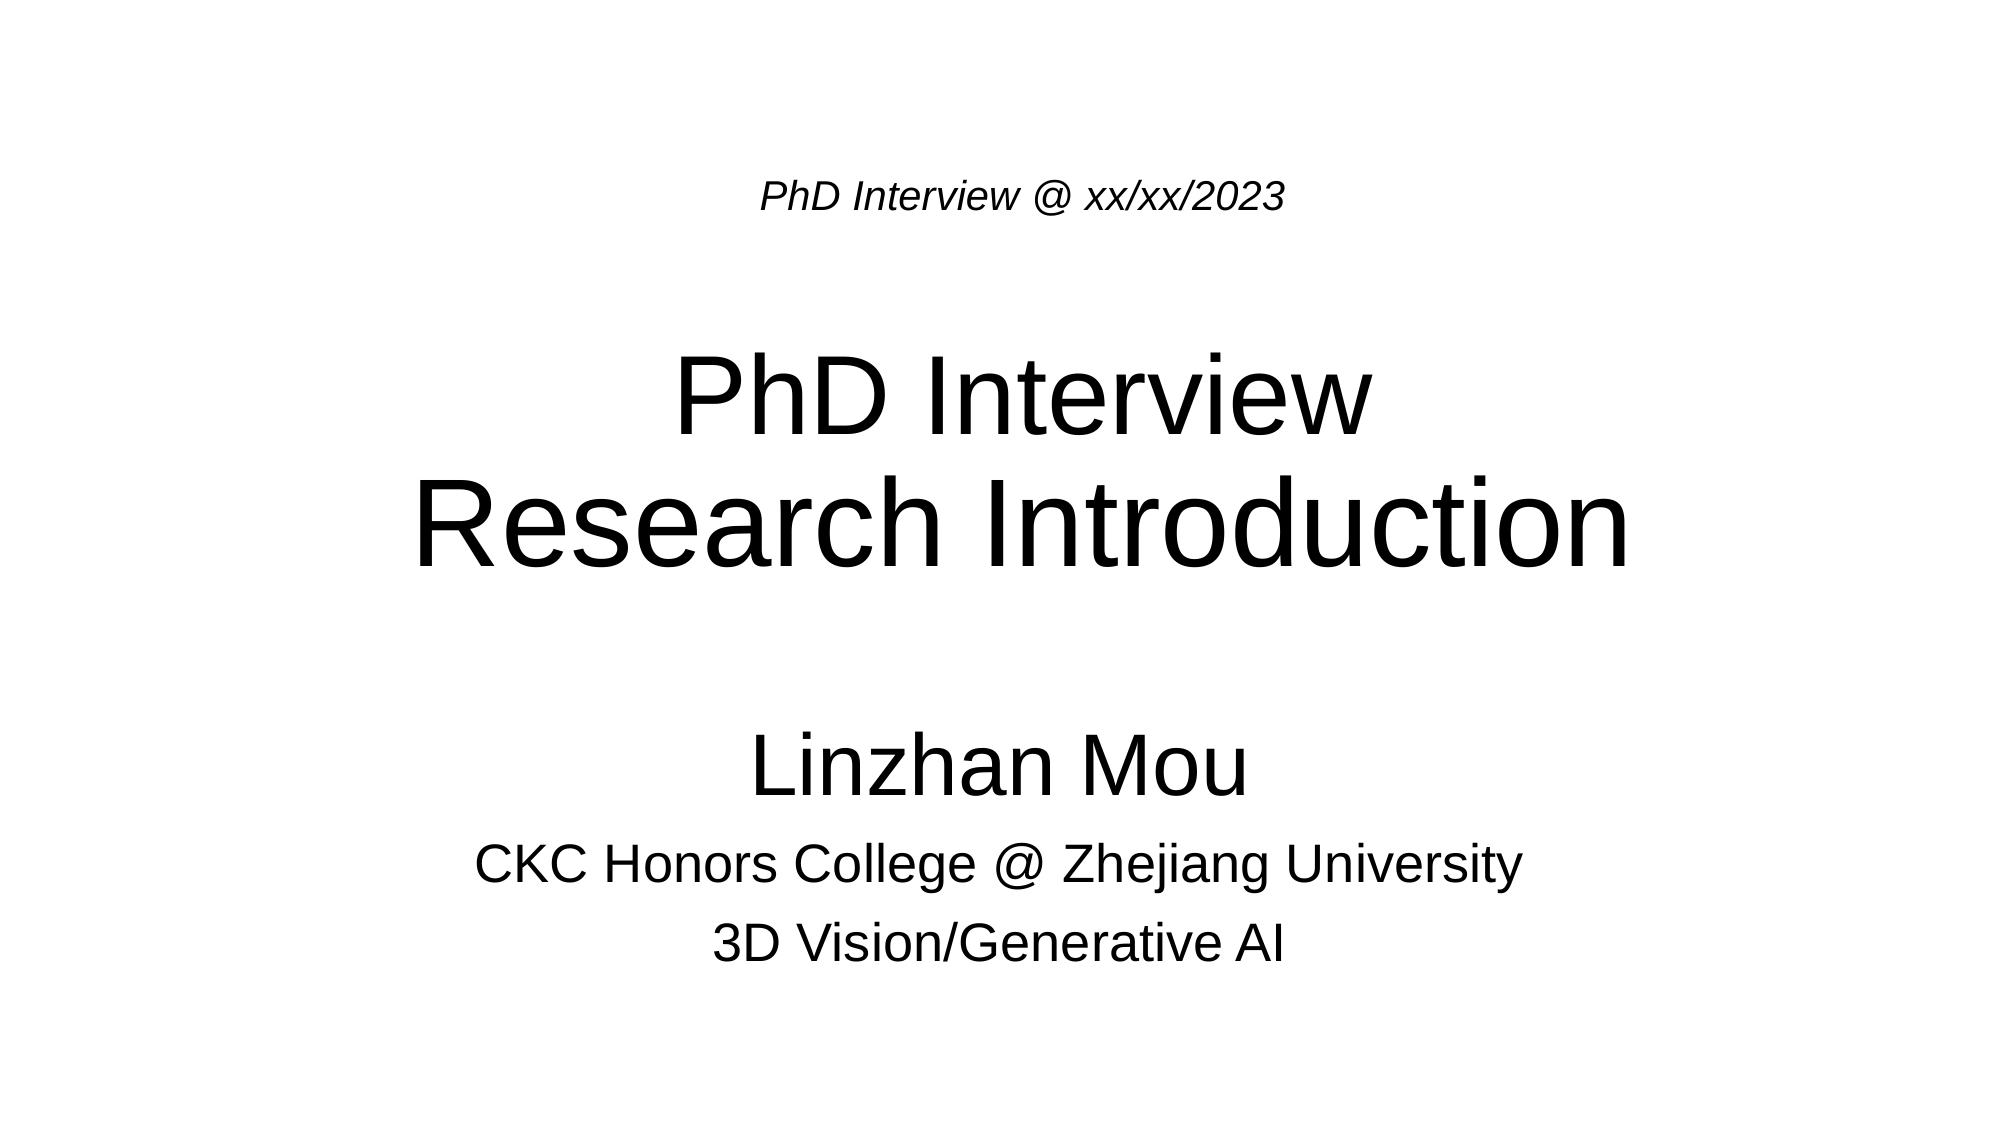

PhD Interview @ xx/xx/2023
# PhD Interview Research Introduction
Linzhan Mou
CKC Honors College @ Zhejiang University
3D Vision/Generative AI